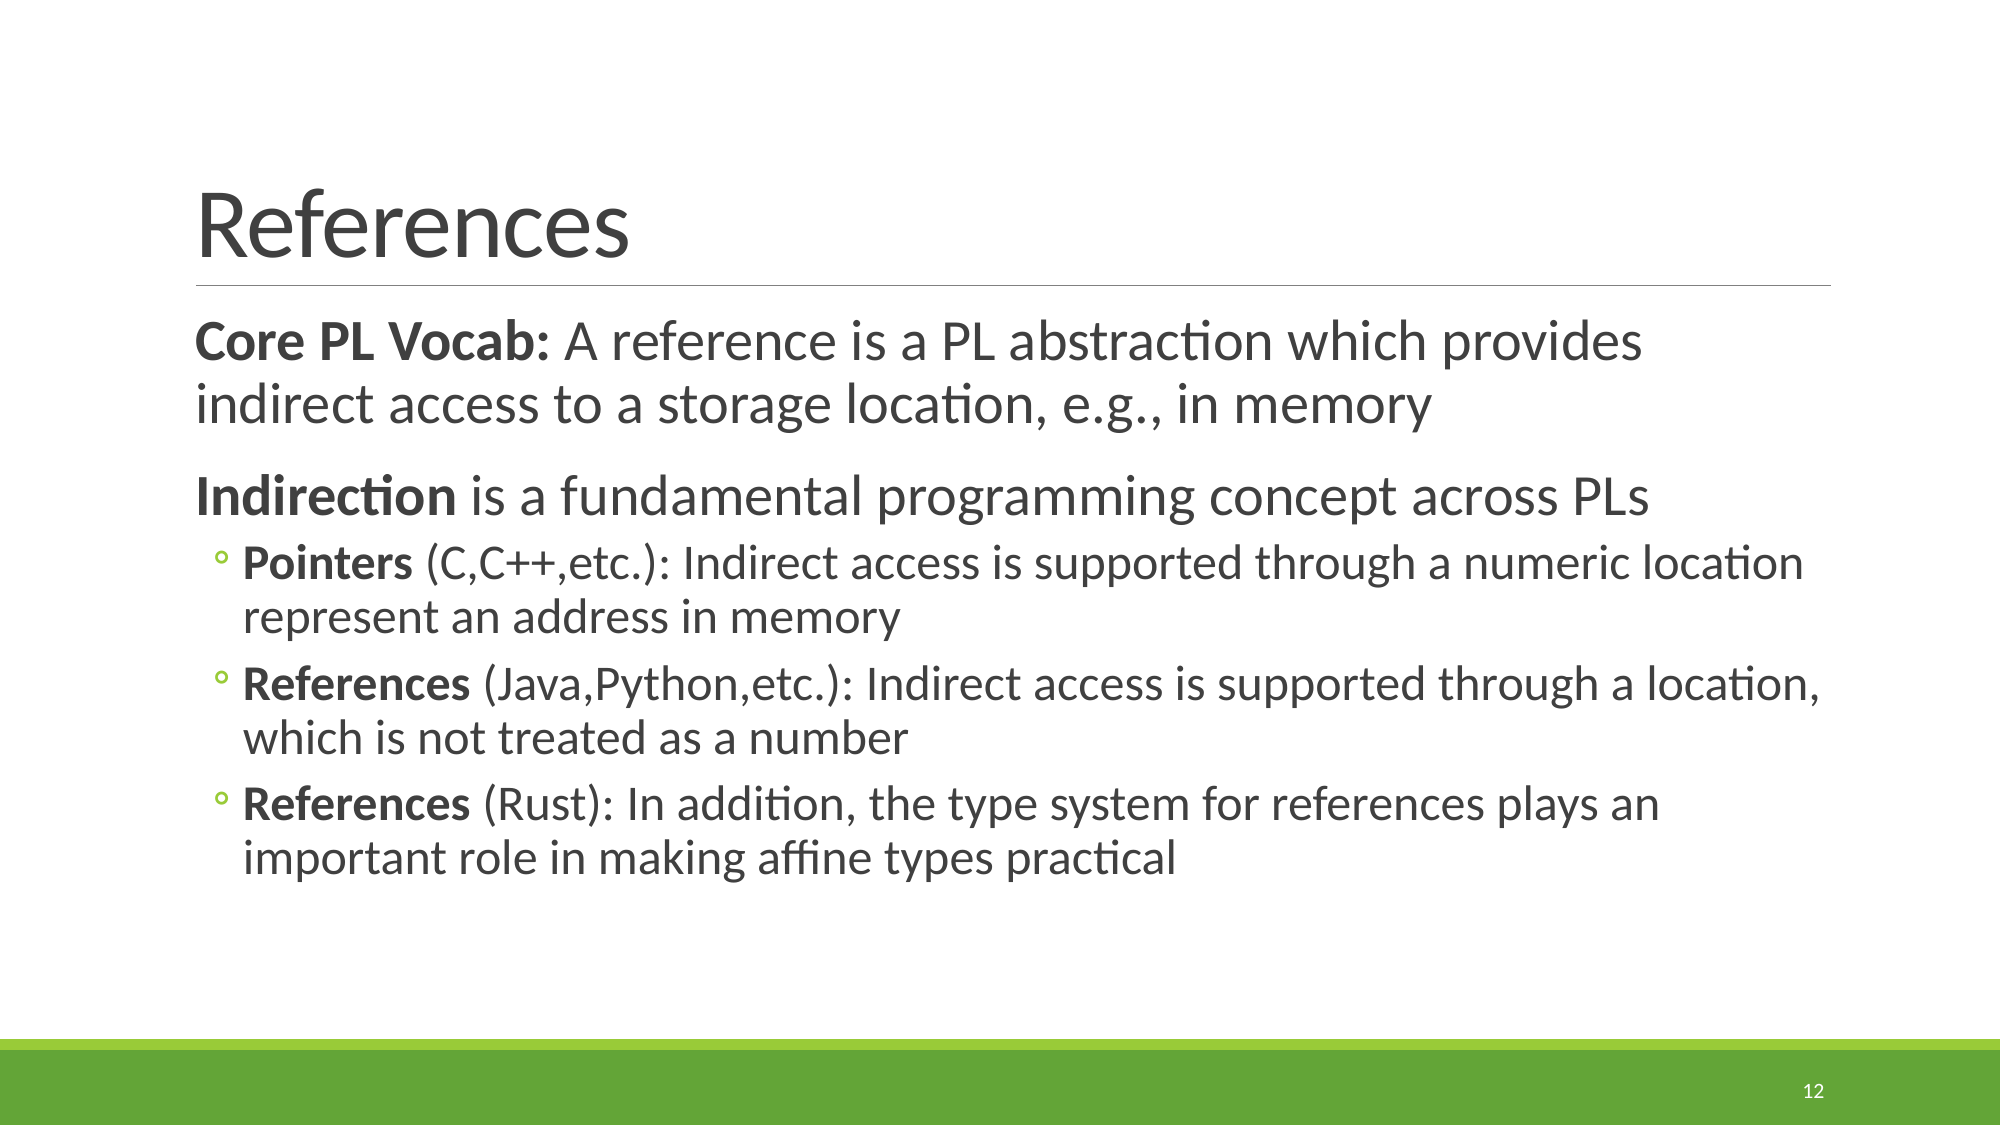

# References
Core PL Vocab: A reference is a PL abstraction which provides indirect access to a storage location, e.g., in memory
Indirection is a fundamental programming concept across PLs
Pointers (C,C++,etc.): Indirect access is supported through a numeric location represent an address in memory
References (Java,Python,etc.): Indirect access is supported through a location, which is not treated as a number
References (Rust): In addition, the type system for references plays an important role in making affine types practical

12